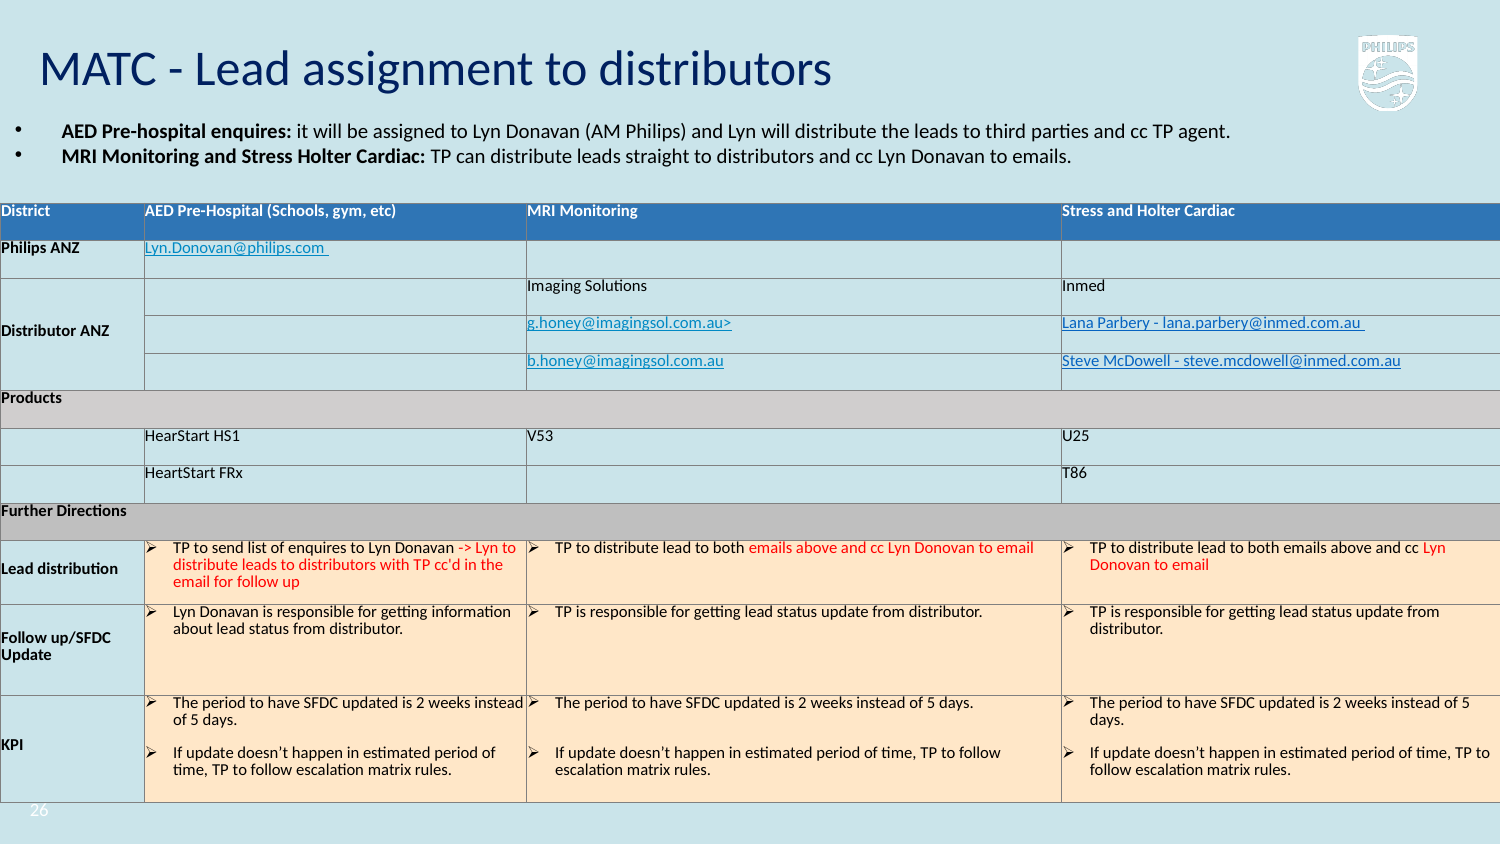

# MATC - Lead assignment to distributors
AED Pre-hospital enquires: it will be assigned to Lyn Donavan (AM Philips) and Lyn will distribute the leads to third parties and cc TP agent.
MRI Monitoring and Stress Holter Cardiac: TP can distribute leads straight to distributors and cc Lyn Donavan to emails.

| District | AED Pre-Hospital (Schools, gym, etc) | MRI Monitoring | Stress and Holter Cardiac |
| --- | --- | --- | --- |
| Philips ANZ | Lyn.Donovan@philips.com |  |  |
| Distributor ANZ |  | Imaging Solutions | Inmed |
|  |  | g.honey@imagingsol.com.au> | Lana Parbery - lana.parbery@inmed.com.au |
|  |  | b.honey@imagingsol.com.au | Steve McDowell - steve.mcdowell@inmed.com.au |
| Products |  |  |  |
|  | HearStart HS1 | V53 | U25 |
|  | HeartStart FRx |  | T86 |
| Further Directions |  |  |  |
| Lead distribution | TP to send list of enquires to Lyn Donavan -> Lyn to distribute leads to distributors with TP cc'd in the email for follow up | TP to distribute lead to both emails above and cc Lyn Donovan to email | TP to distribute lead to both emails above and cc Lyn Donovan to email |
| Follow up/SFDC Update | Lyn Donavan is responsible for getting information about lead status from distributor. | TP is responsible for getting lead status update from distributor. | TP is responsible for getting lead status update from distributor. |
| KPI | The period to have SFDC updated is 2 weeks instead of 5 days. If update doesn’t happen in estimated period of time, TP to follow escalation matrix rules. | The period to have SFDC updated is 2 weeks instead of 5 days. If update doesn’t happen in estimated period of time, TP to follow escalation matrix rules. | The period to have SFDC updated is 2 weeks instead of 5 days. If update doesn’t happen in estimated period of time, TP to follow escalation matrix rules. |
26